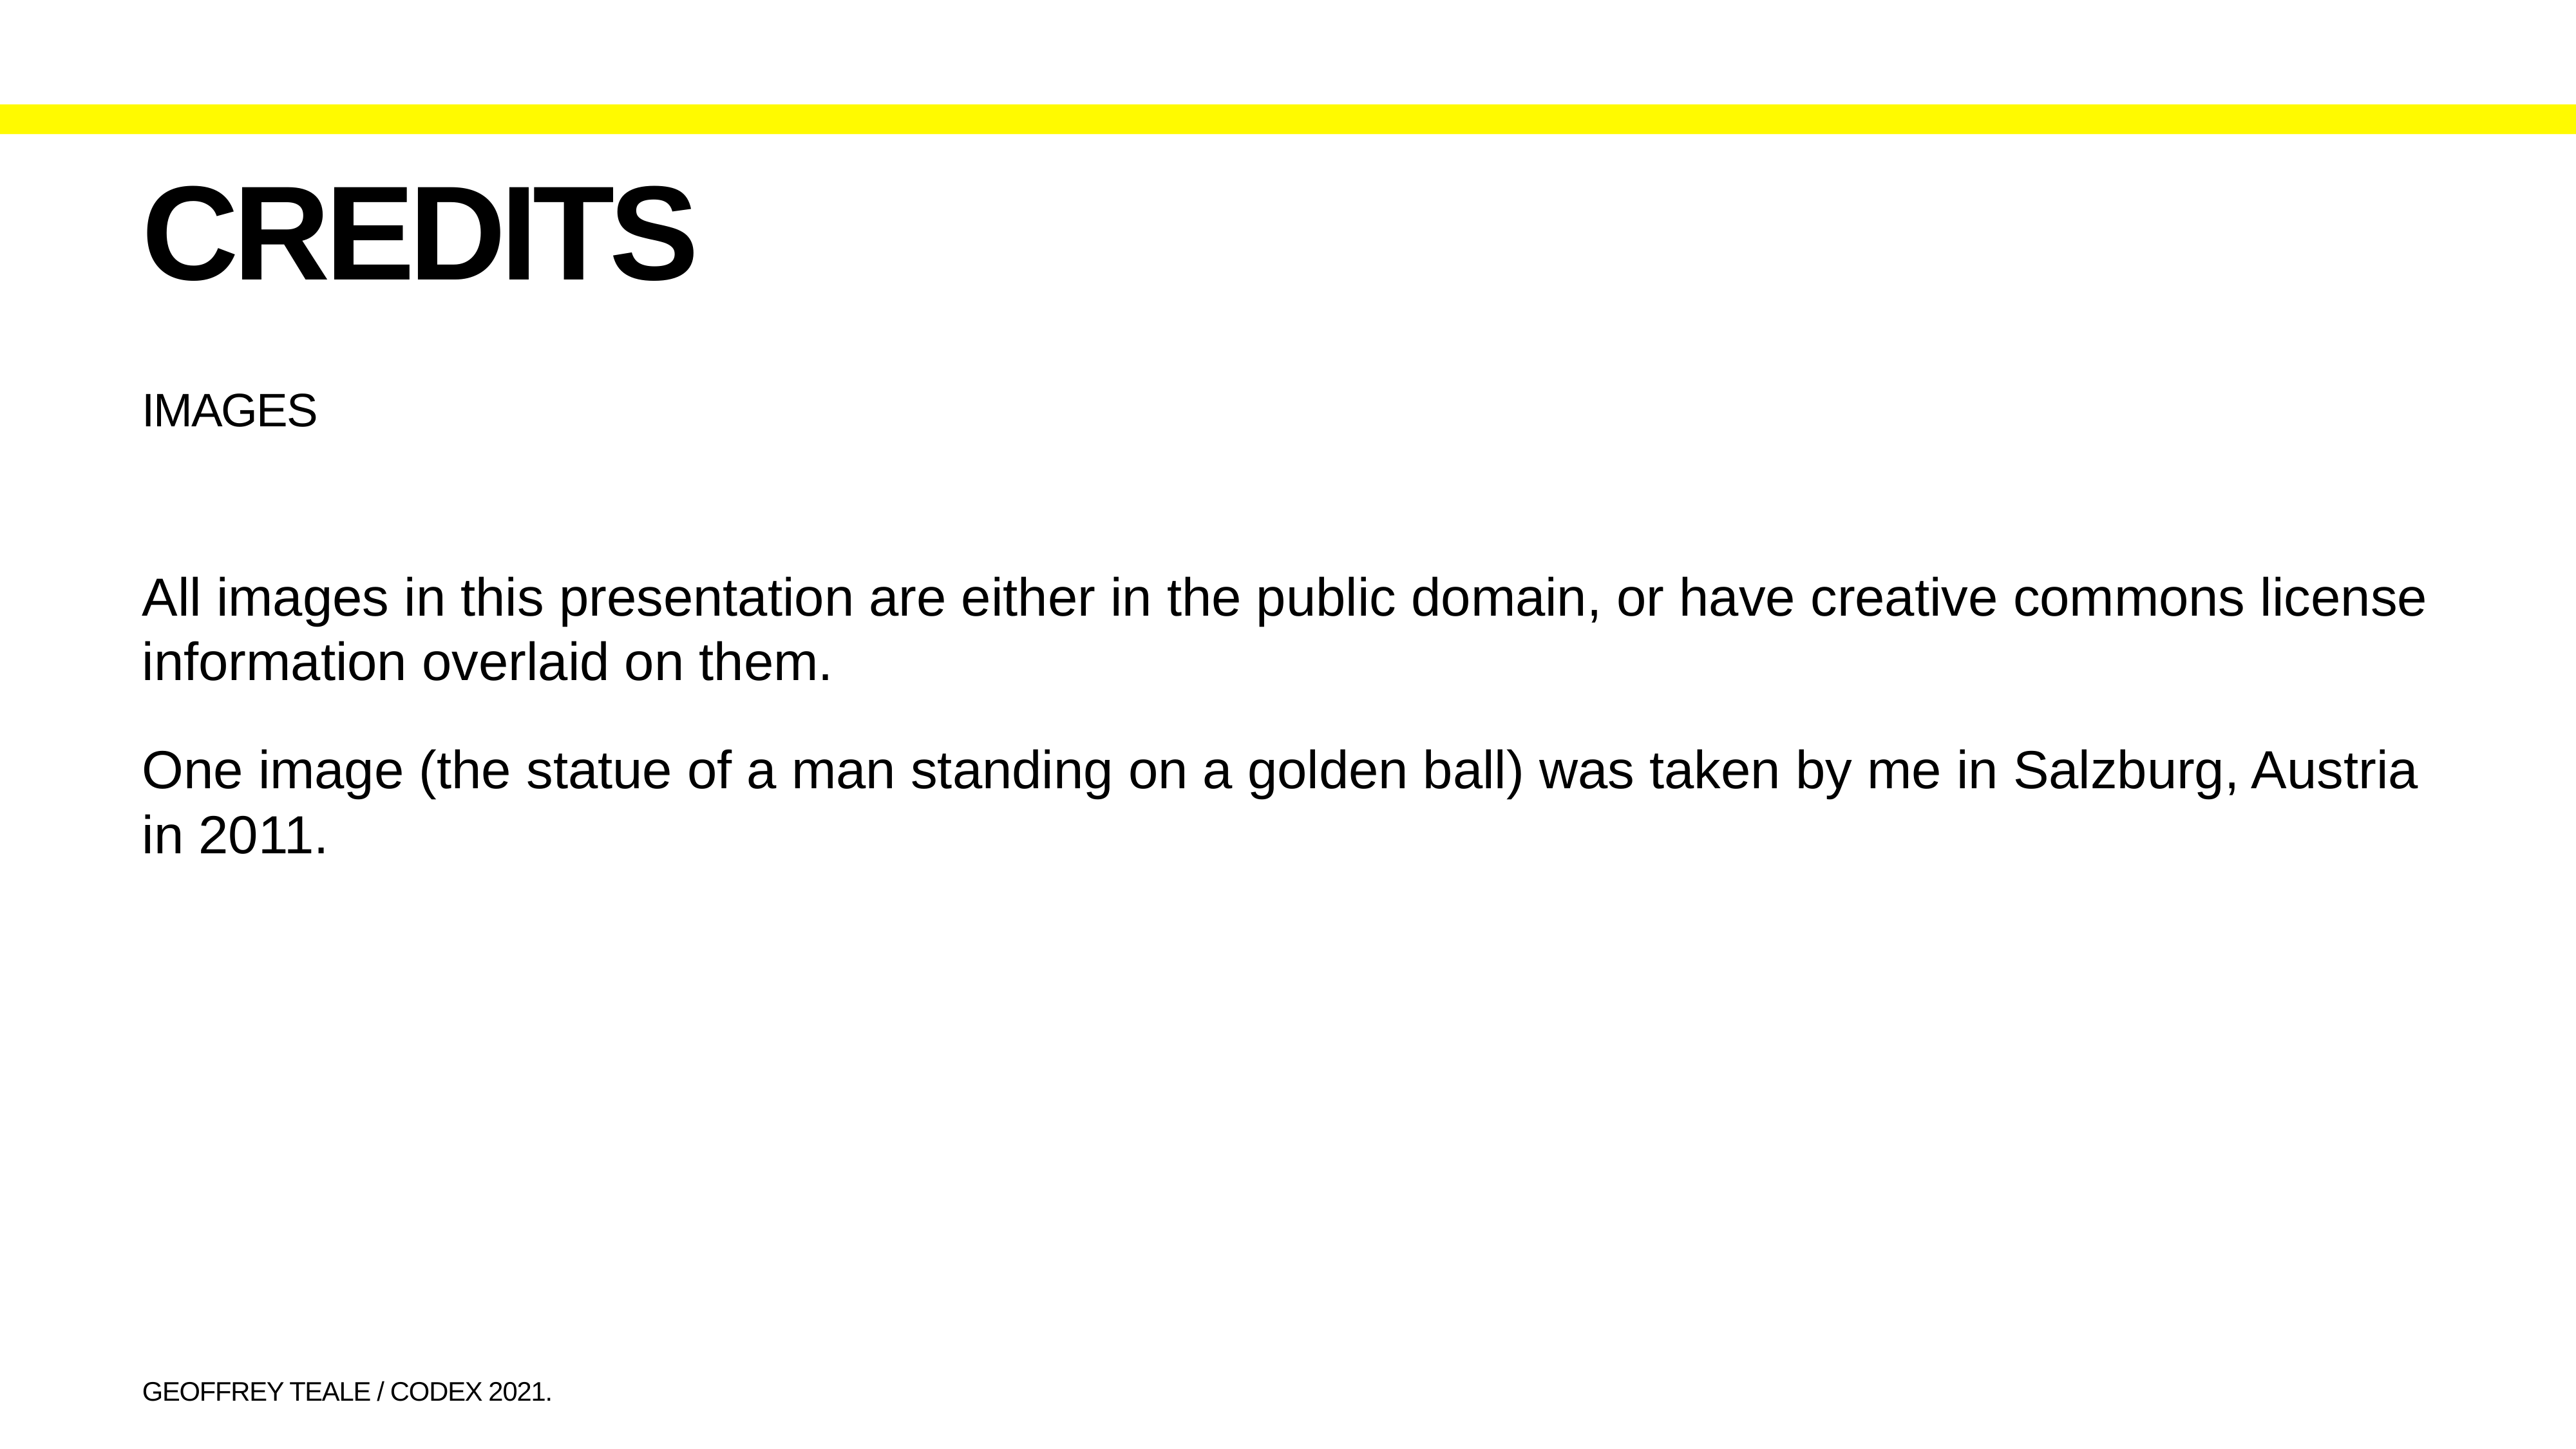

# CREDITS
Images
All images in this presentation are either in the public domain, or have creative commons license information overlaid on them.
One image (the statue of a man standing on a golden ball) was taken by me in Salzburg, Austria in 2011.
Geoffrey TEALE / CODEX 2021.